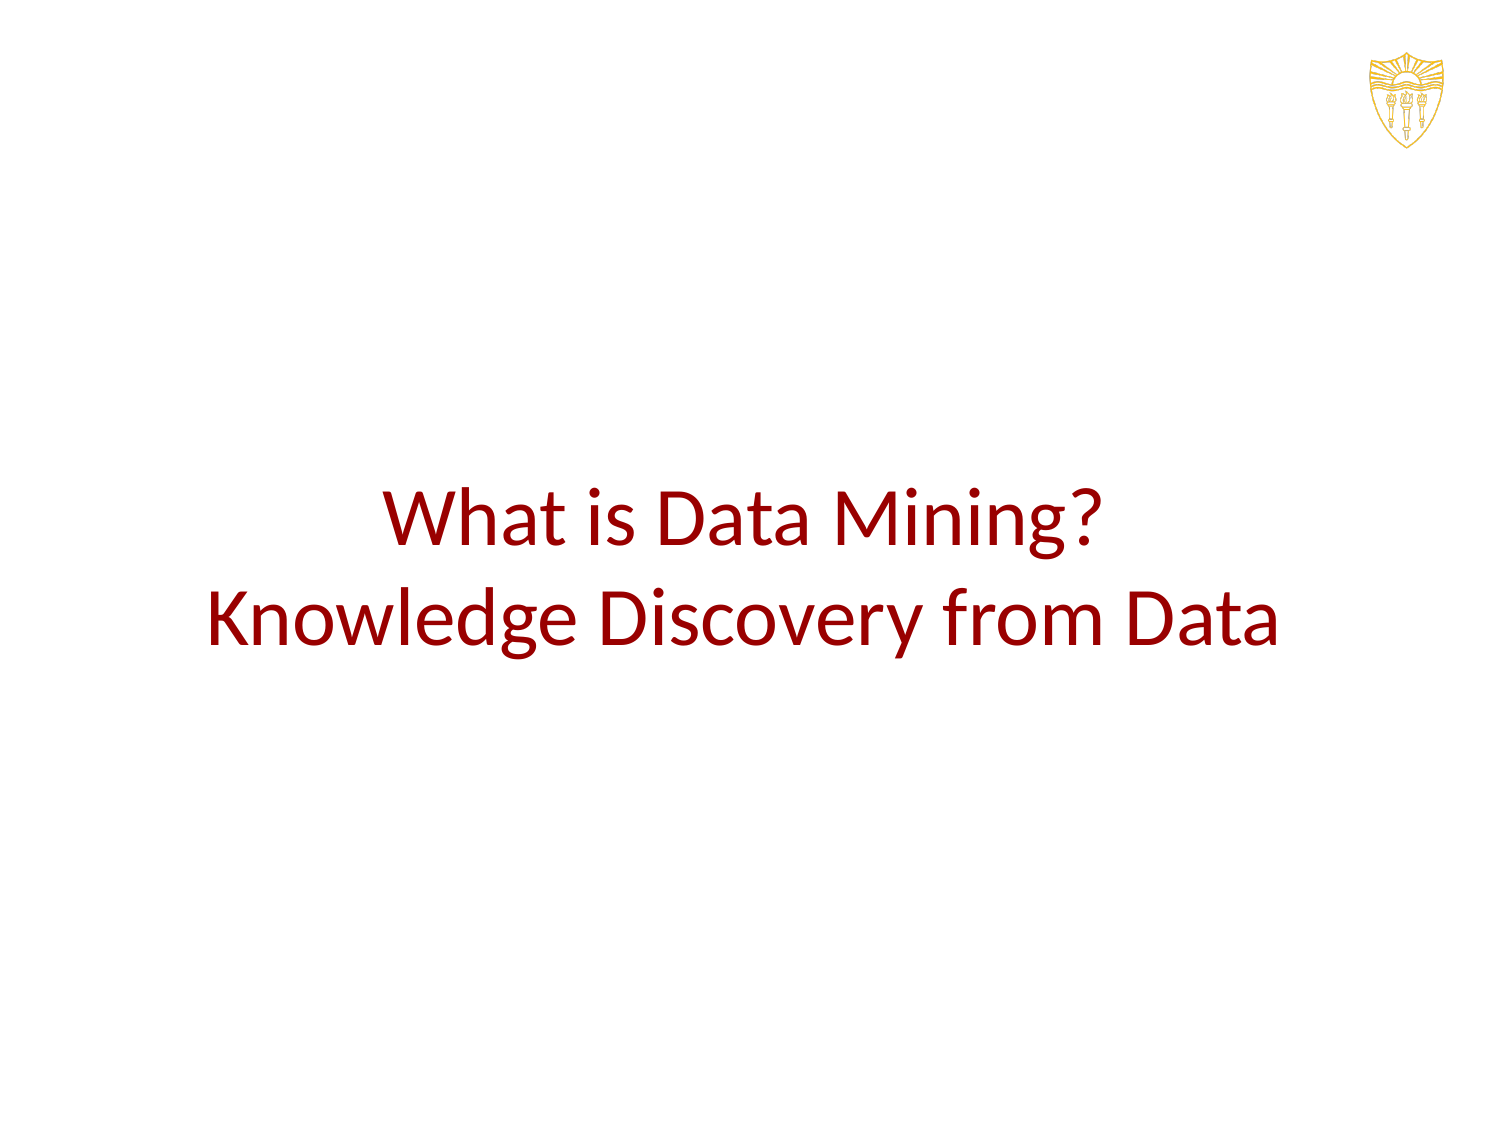

# What is Data Mining? Knowledge Discovery from Data